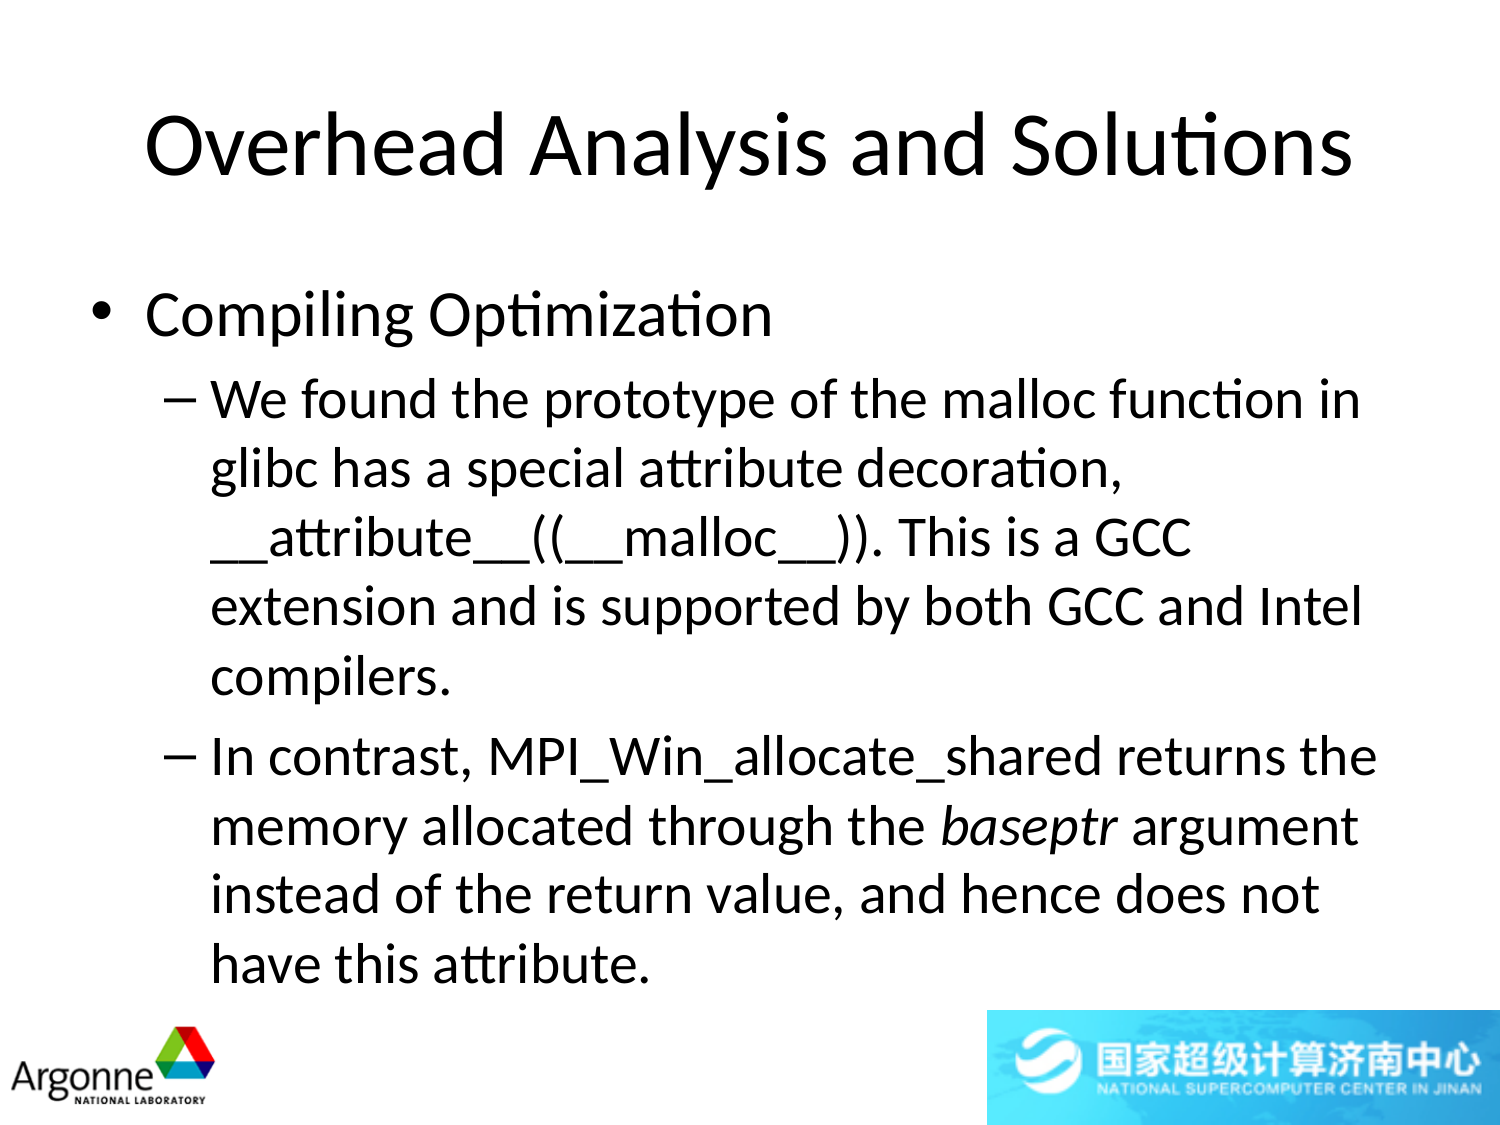

# Overhead Analysis and Solutions
Compiling Optimization
We found the prototype of the malloc function in glibc has a special attribute decoration, __attribute__((__malloc__)). This is a GCC extension and is supported by both GCC and Intel compilers.
In contrast, MPI_Win_allocate_shared returns the memory allocated through the baseptr argument instead of the return value, and hence does not have this attribute.